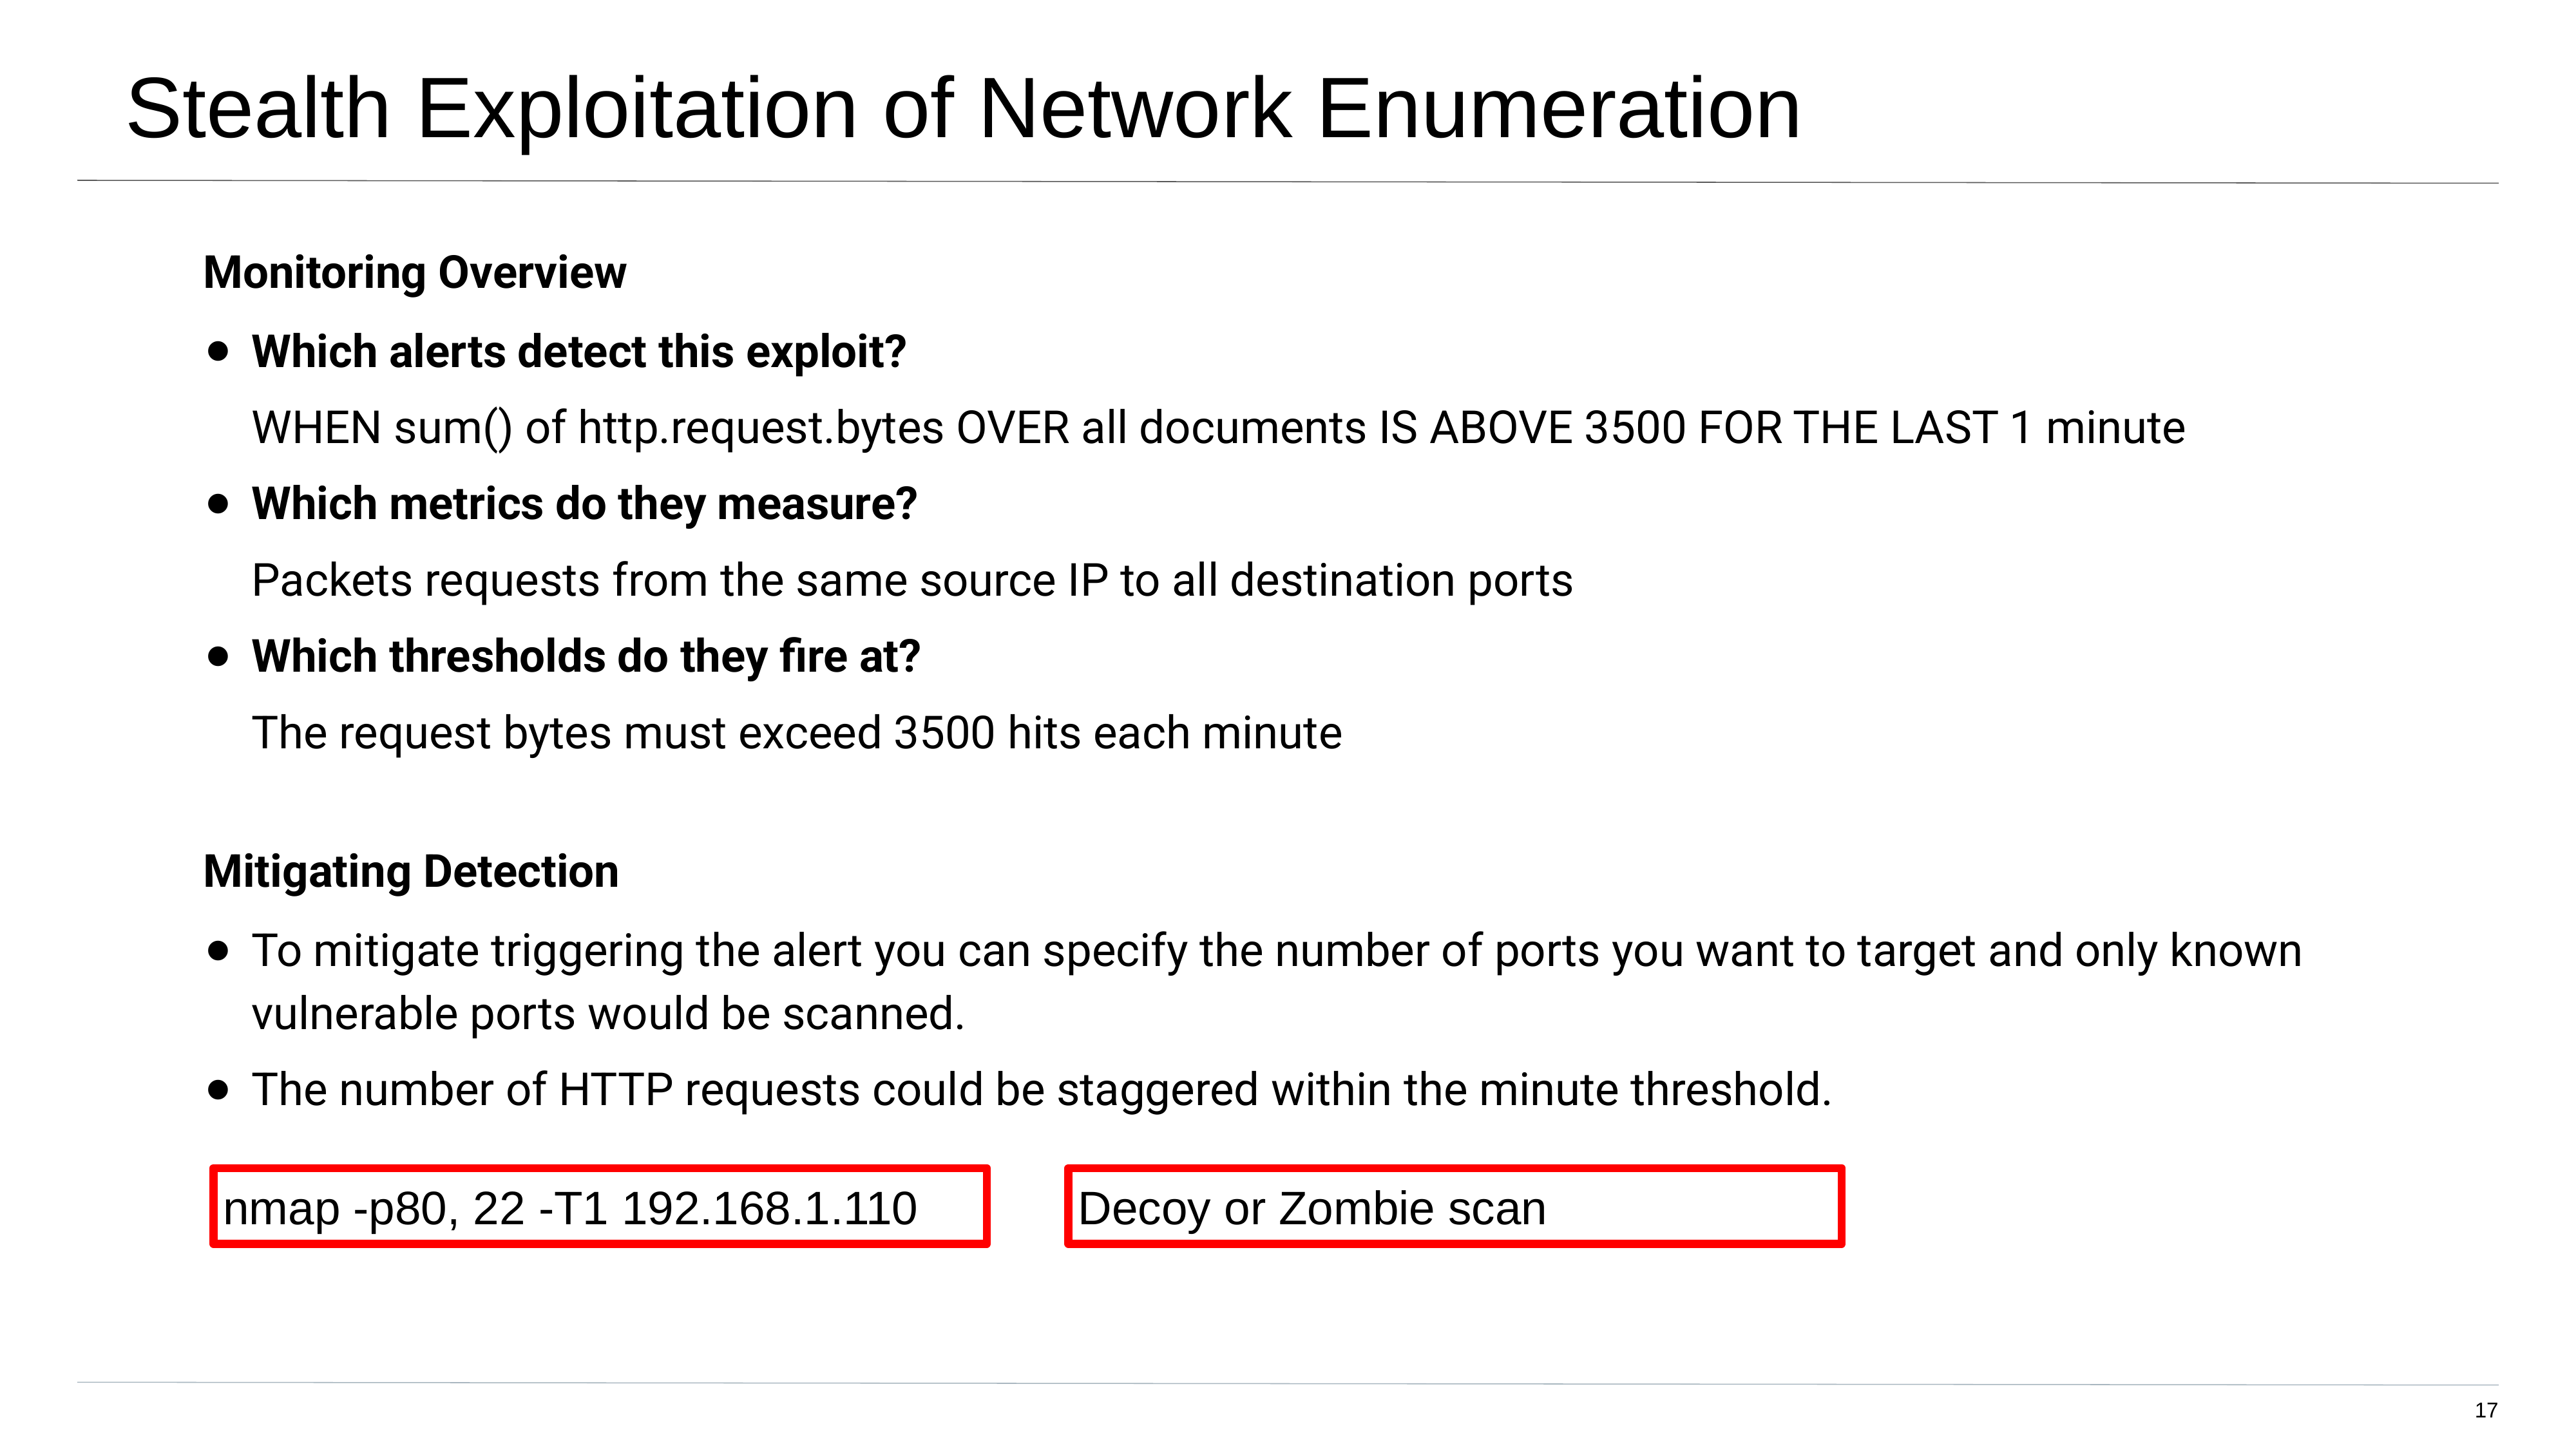

# Stealth Exploitation of Network Enumeration
Monitoring Overview
Which alerts detect this exploit?
WHEN sum() of http.request.bytes OVER all documents IS ABOVE 3500 FOR THE LAST 1 minute
Which metrics do they measure?
Packets requests from the same source IP to all destination ports
Which thresholds do they fire at?
The request bytes must exceed 3500 hits each minute

Mitigating Detection
To mitigate triggering the alert you can specify the number of ports you want to target and only known vulnerable ports would be scanned.
The number of HTTP requests could be staggered within the minute threshold.
nmap -p80, 22 -T1 192.168.1.110
Decoy or Zombie scan
17